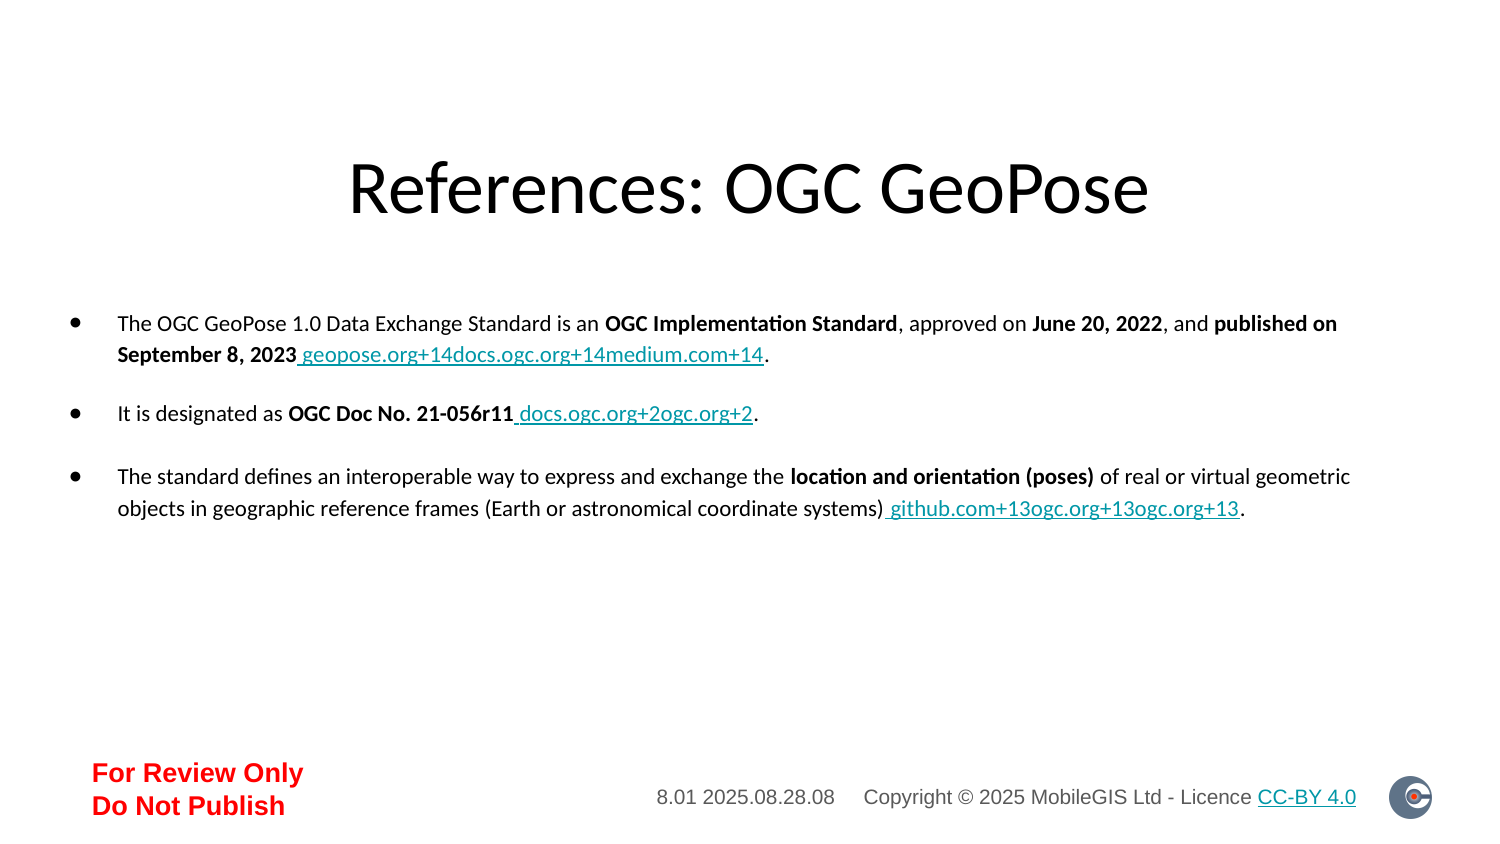

# References: OGC GeoPose
The OGC GeoPose 1.0 Data Exchange Standard is an OGC Implementation Standard, approved on June 20, 2022, and published on September 8, 2023 geopose.org+14docs.ogc.org+14medium.com+14.
It is designated as OGC Doc No. 21-056r11 docs.ogc.org+2ogc.org+2.
The standard defines an interoperable way to express and exchange the location and orientation (poses) of real or virtual geometric objects in geographic reference frames (Earth or astronomical coordinate systems) github.com+13ogc.org+13ogc.org+13.